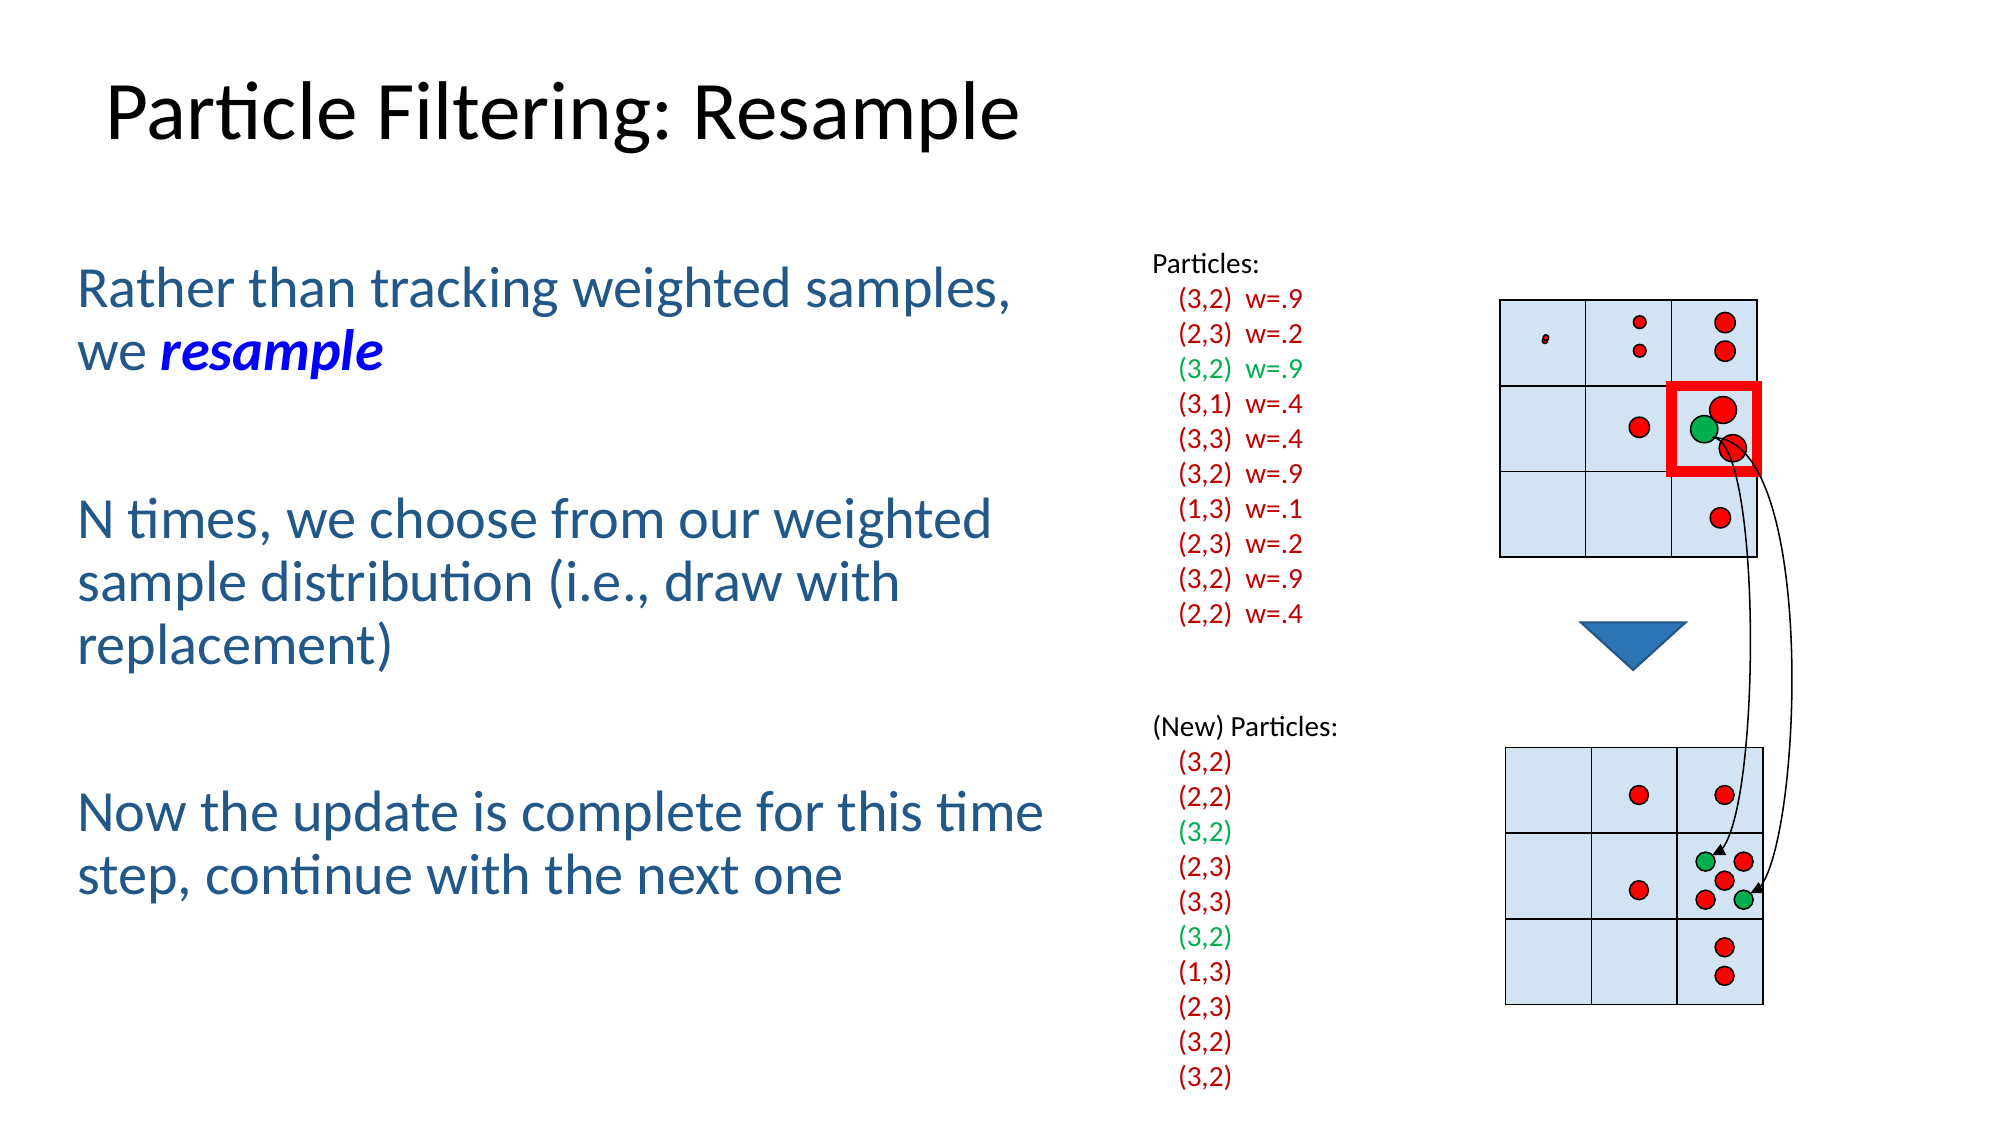

# Particle Filtering: Resample
Particles:
    (3,2)  w=.9
    (2,3)  w=.2
    (3,2)  w=.9
    (3,1)  w=.4
    (3,3)  w=.4
    (3,2)  w=.9
    (1,3)  w=.1
    (2,3)  w=.2
    (3,2)  w=.9
    (2,2)  w=.4
Rather than tracking weighted samples, we resample

N times, we choose from our weighted sample distribution (i.e., draw with replacement)

Now the update is complete for this time step, continue with the next one

(New) Particles:
    (3,2)
    (2,2)
    (3,2)
    (2,3)
    (3,3)
    (3,2)
    (1,3)
    (2,3)
    (3,2)
    (3,2)